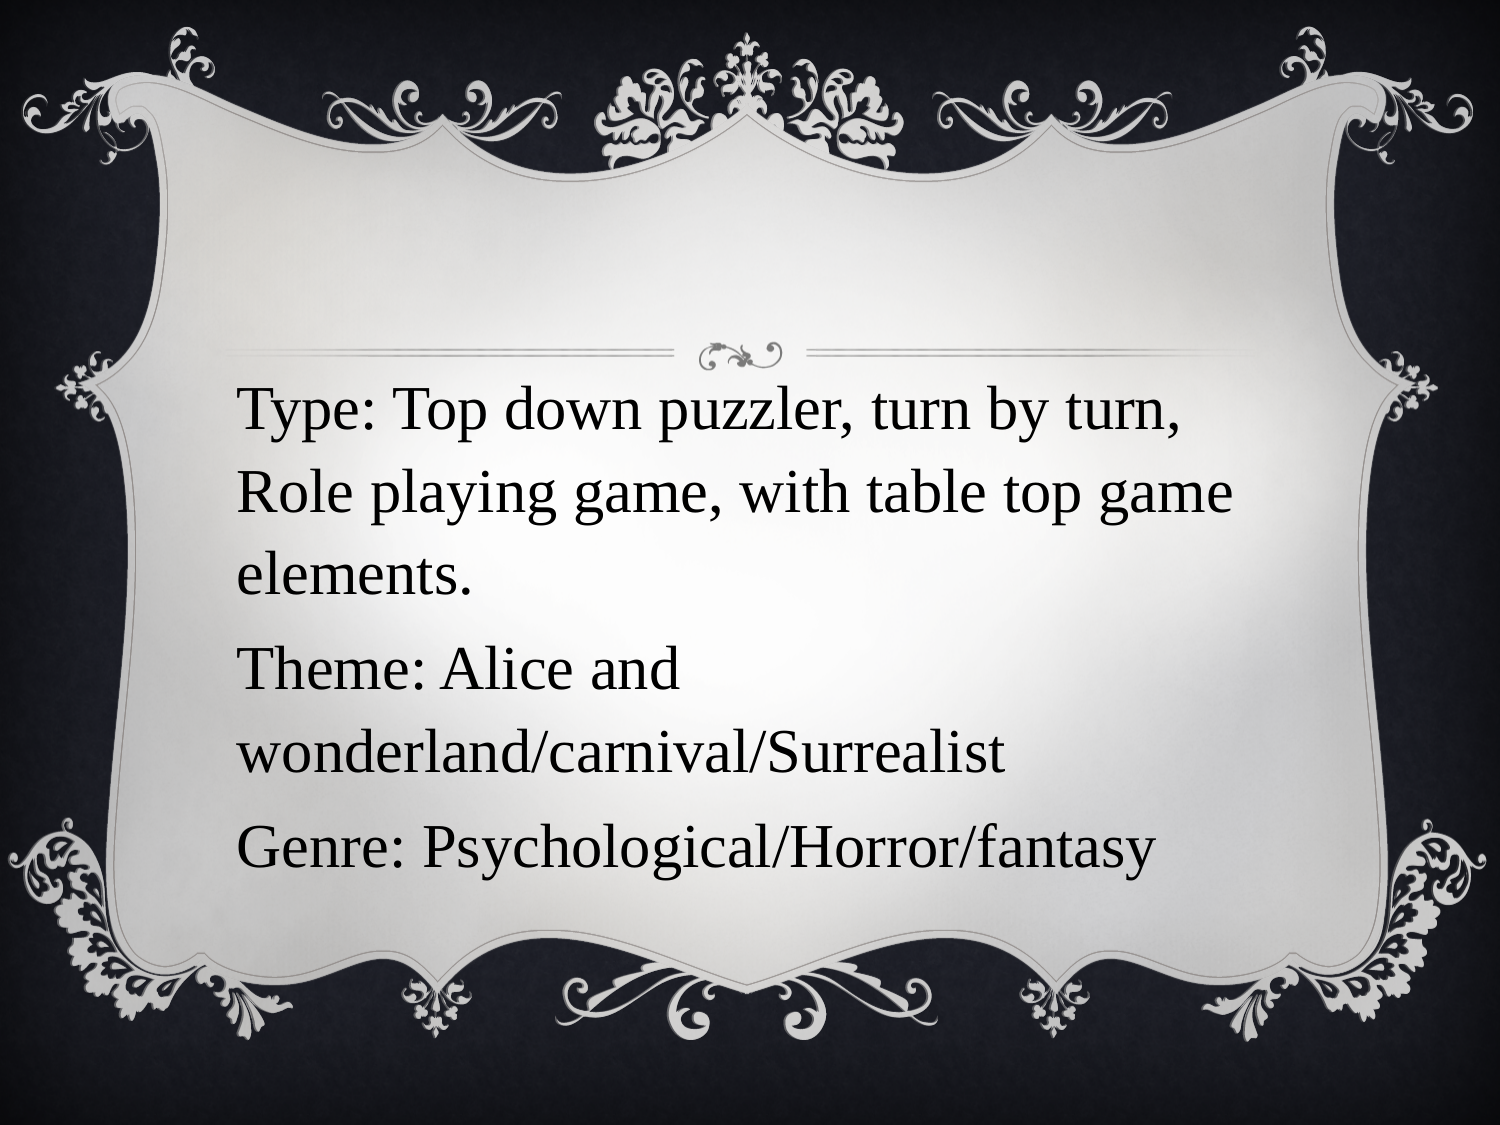

Type: Top down puzzler, turn by turn, Role playing game, with table top game elements.
Theme: Alice and wonderland/carnival/Surrealist
Genre: Psychological/Horror/fantasy